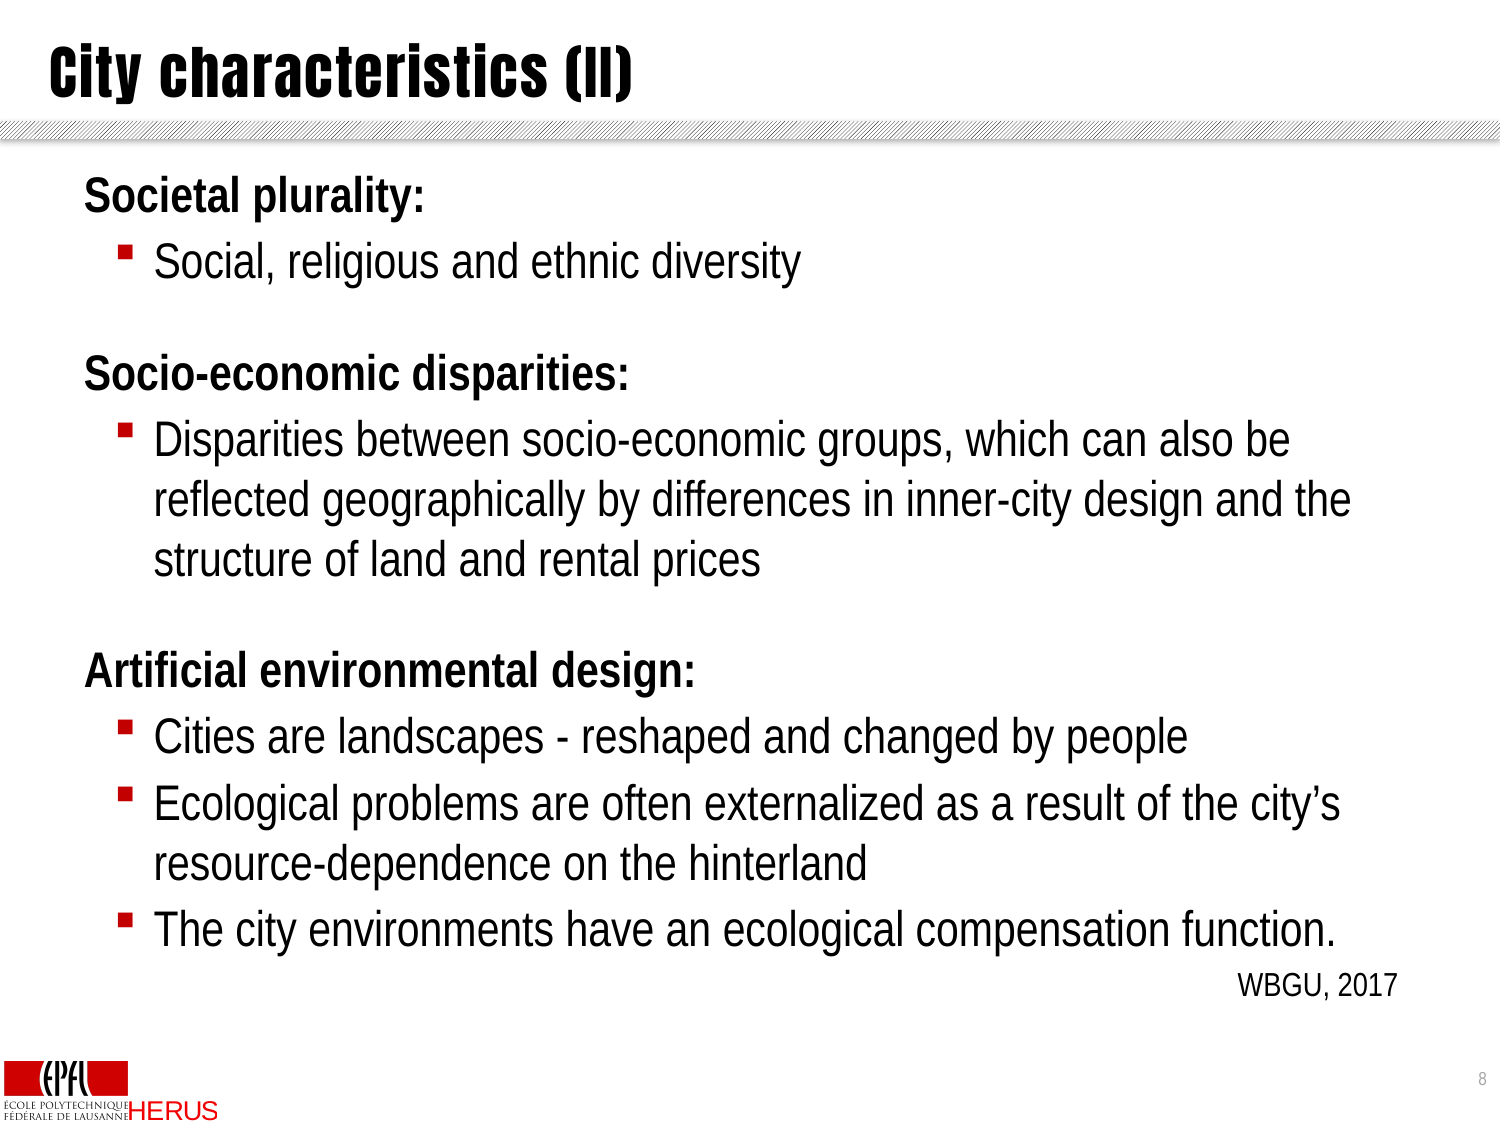

# City characteristics (II)
Societal plurality:
Social, religious and ethnic diversity

Socio-economic disparities:
Disparities between socio-economic groups, which can also be reflected geographically by differences in inner-city design and the structure of land and rental prices

Artificial environmental design:
Cities are landscapes - reshaped and changed by people
Ecological problems are often externalized as a result of the city’s resource-dependence on the hinterland
The city environments have an ecological compensation function.
WBGU, 2017